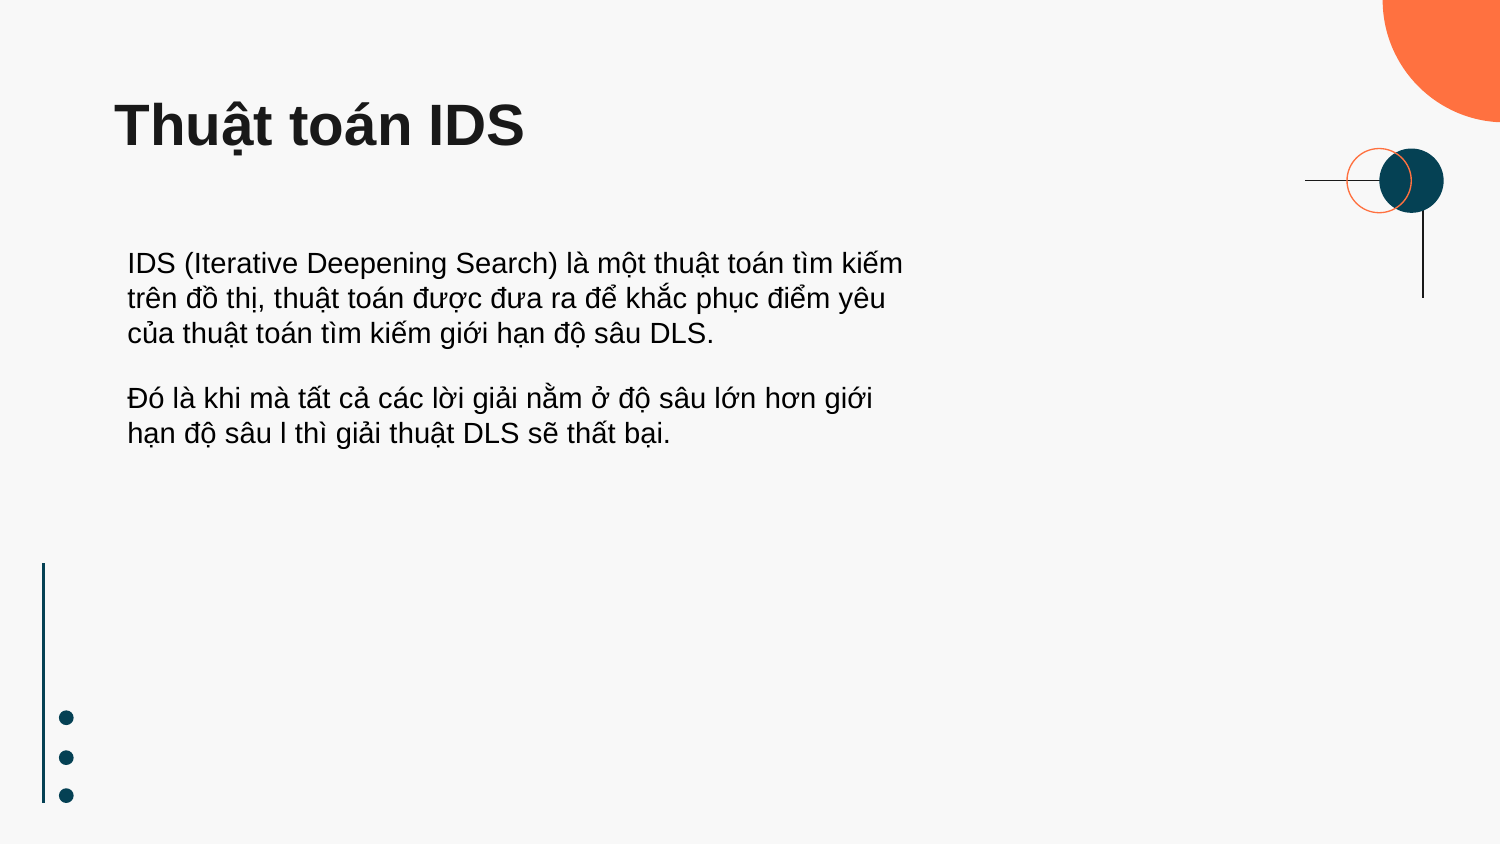

# Thuật toán IDS

IDS (Iterative Deepening Search) là một thuật toán tìm kiếm trên đồ thị, thuật toán được đưa ra để khắc phục điểm yêu của thuật toán tìm kiếm giới hạn độ sâu DLS.
Đó là khi mà tất cả các lời giải nằm ở độ sâu lớn hơn giới hạn độ sâu l thì giải thuật DLS sẽ thất bại.